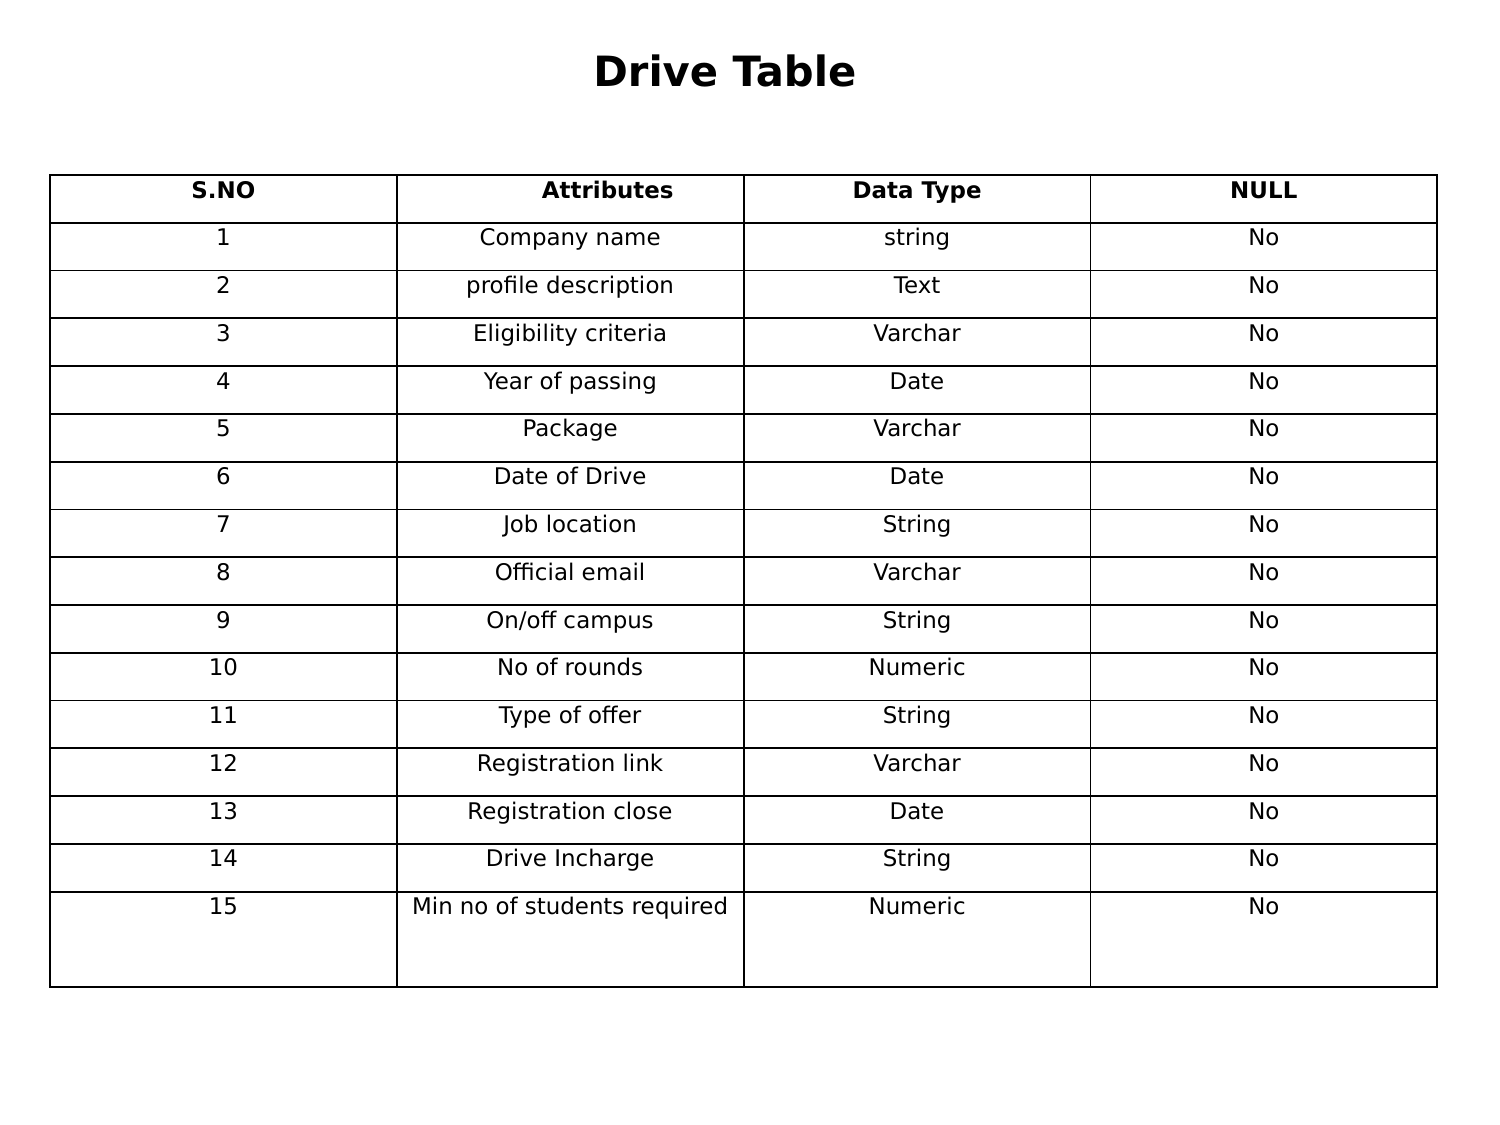

Drive Table
| S.NO | Attributes | Data Type | NULL |
| --- | --- | --- | --- |
| 1 | Company name | string | No |
| 2 | profile description | Text | No |
| 3 | Eligibility criteria | Varchar | No |
| 4 | Year of passing | Date | No |
| 5 | Package | Varchar | No |
| 6 | Date of Drive | Date | No |
| 7 | Job location | String | No |
| 8 | Official email | Varchar | No |
| 9 | On/off campus | String | No |
| 10 | No of rounds | Numeric | No |
| 11 | Type of offer | String | No |
| 12 | Registration link | Varchar | No |
| 13 | Registration close | Date | No |
| 14 | Drive Incharge | String | No |
| 15 | Min no of students required | Numeric | No |